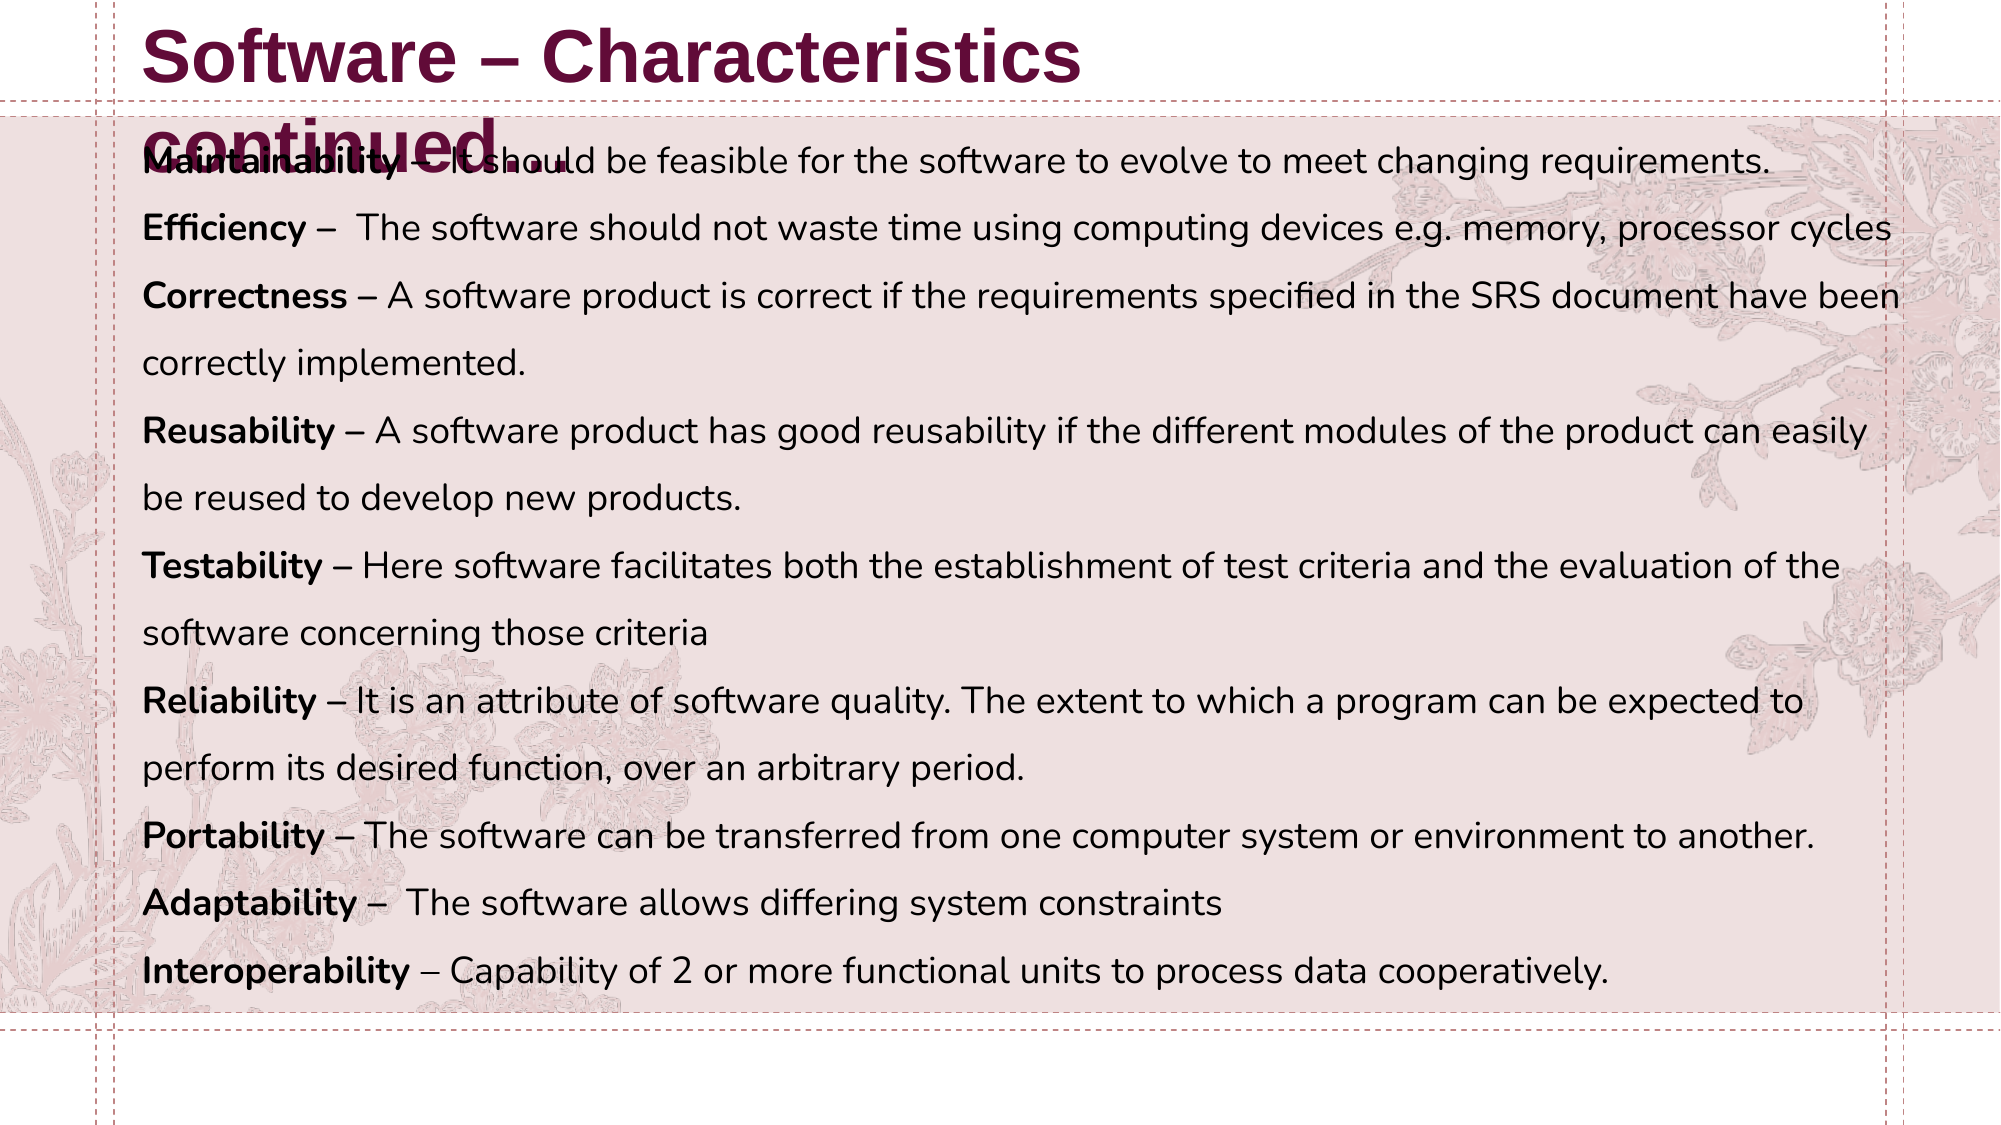

Software – Characteristics continued…
Maintainability –  It should be feasible for the software to evolve to meet changing requirements.
Efficiency –  The software should not waste time using computing devices e.g. memory, processor cycles
Correctness – A software product is correct if the requirements specified in the SRS document have been correctly implemented.
Reusability – A software product has good reusability if the different modules of the product can easily be reused to develop new products.
Testability – Here software facilitates both the establishment of test criteria and the evaluation of the software concerning those criteria
Reliability – It is an attribute of software quality. The extent to which a program can be expected to perform its desired function, over an arbitrary period.
Portability – The software can be transferred from one computer system or environment to another.
Adaptability –  The software allows differing system constraints
Interoperability – Capability of 2 or more functional units to process data cooperatively.